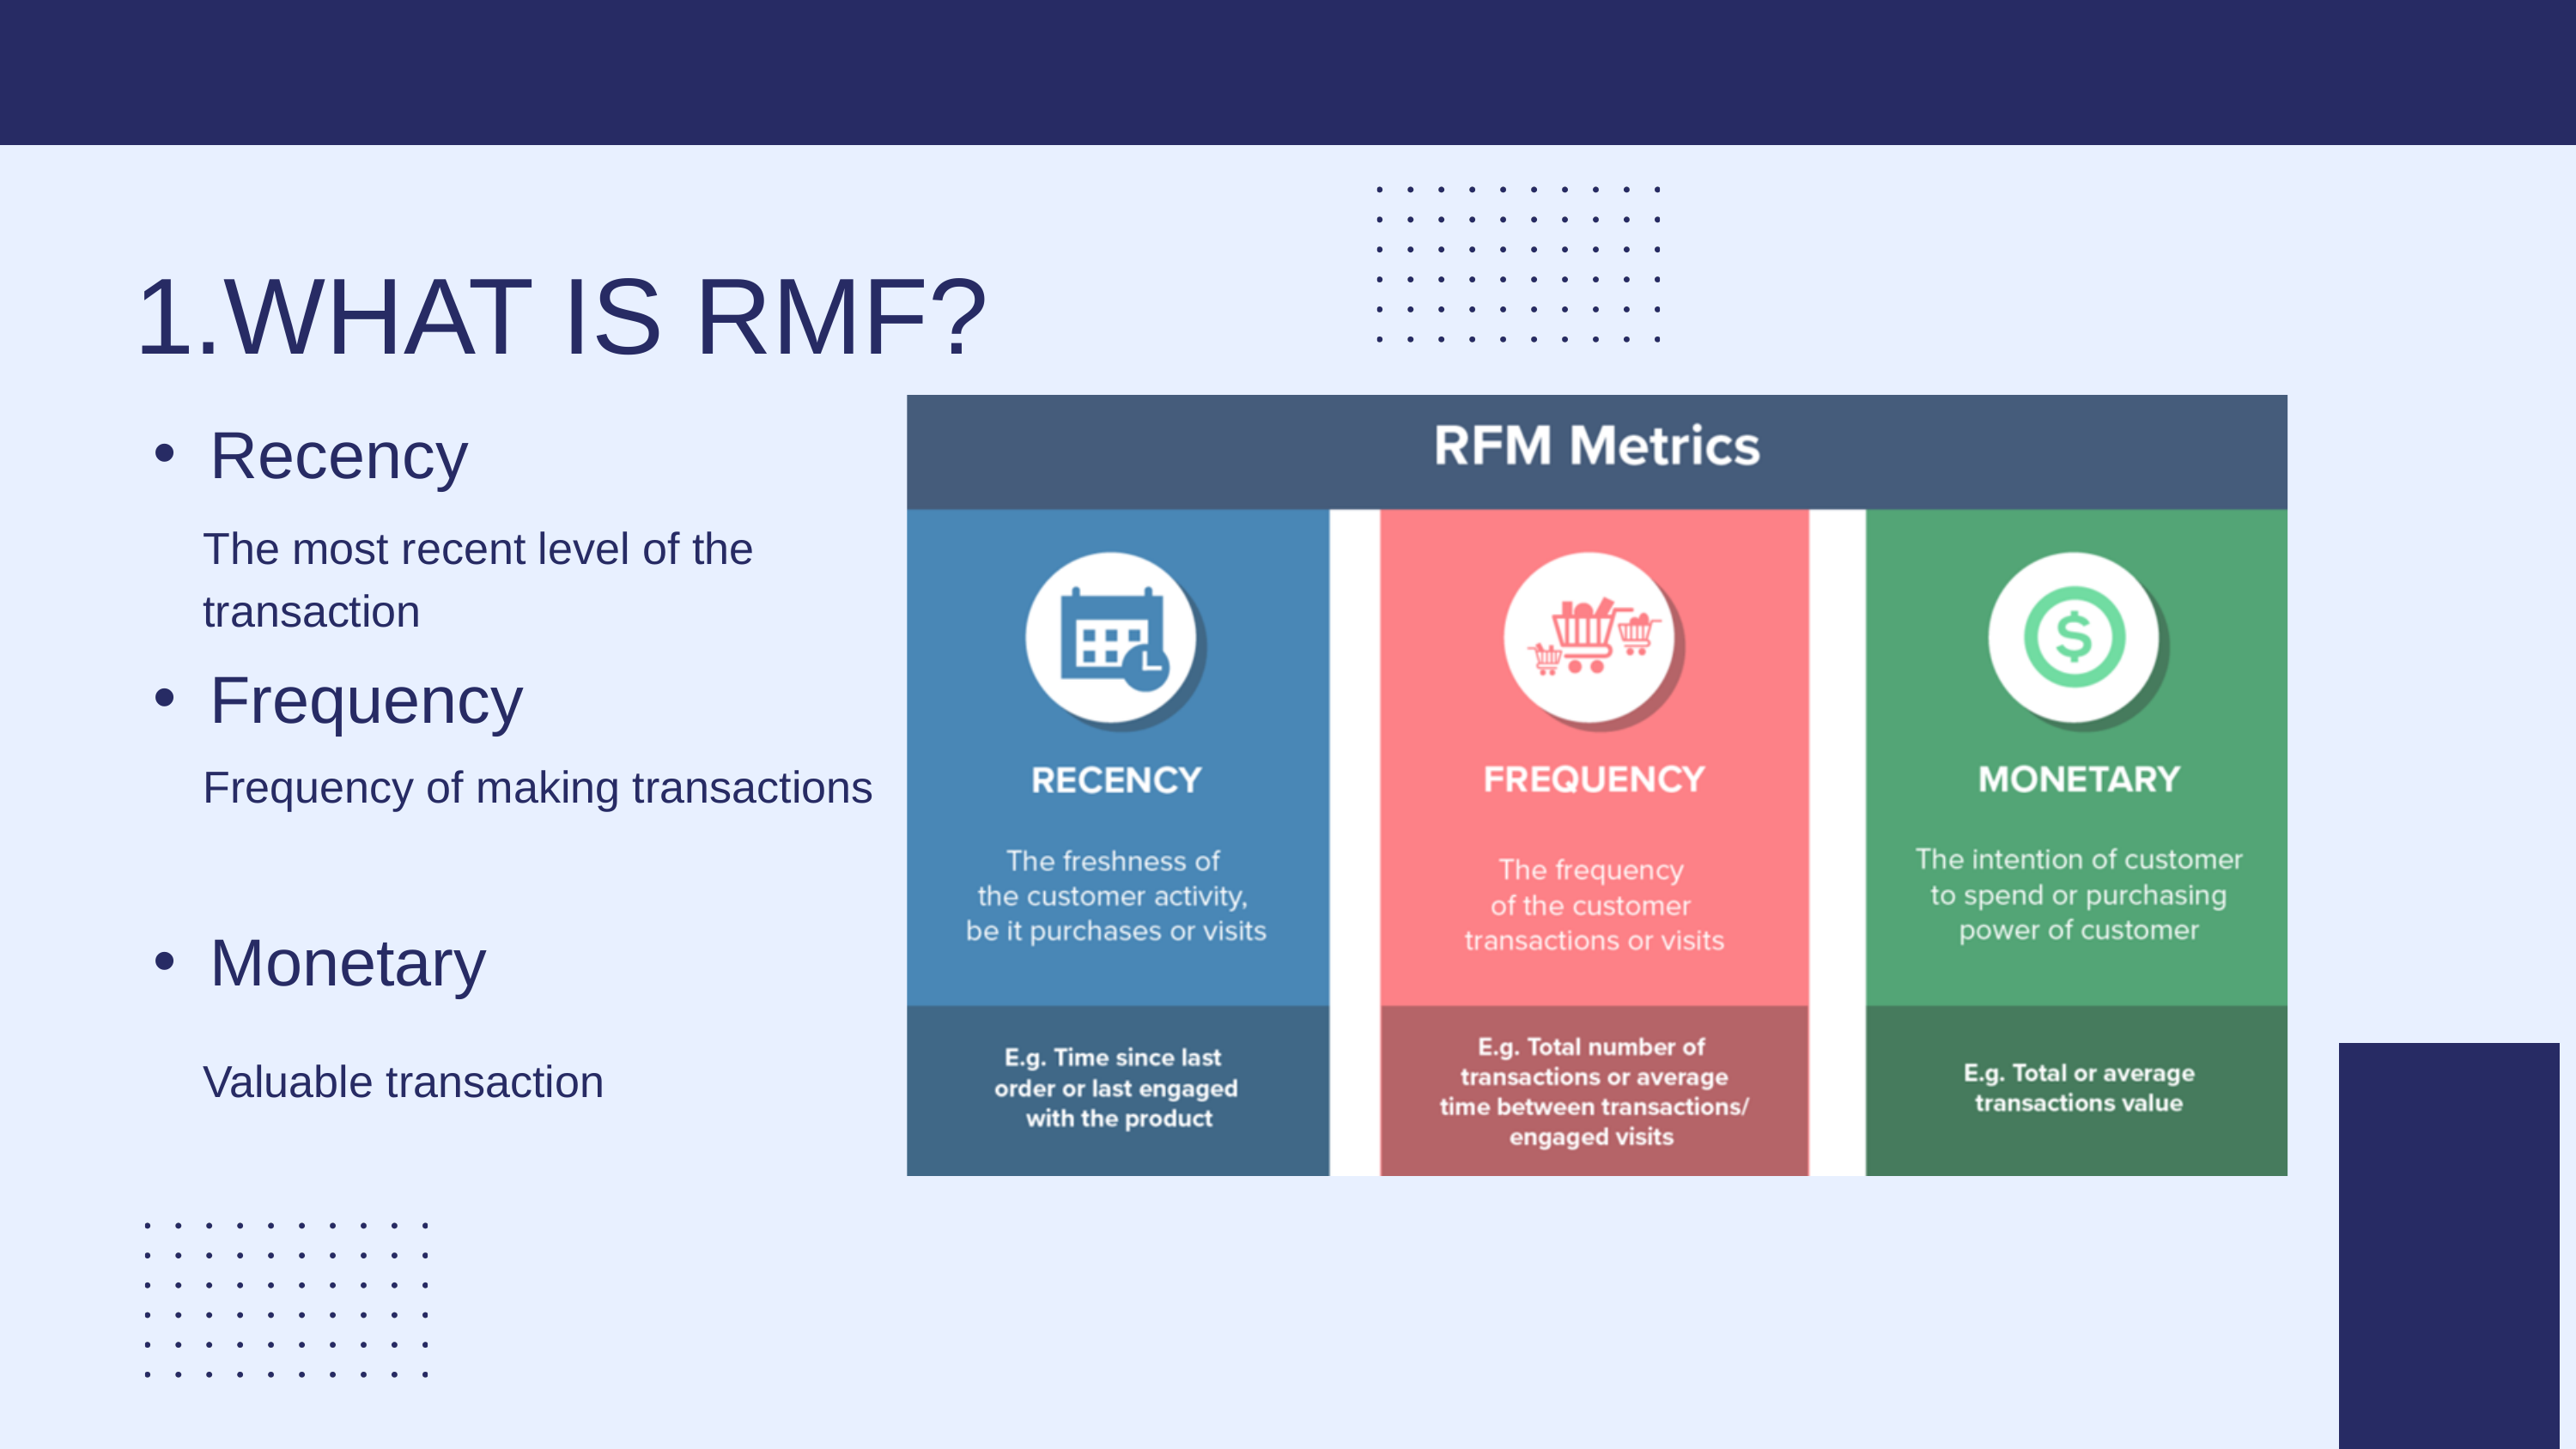

1.WHAT IS RMF?

Recency
The most recent level of the transaction

Frequency
Frequency of making transactions

Monetary
Valuable transaction